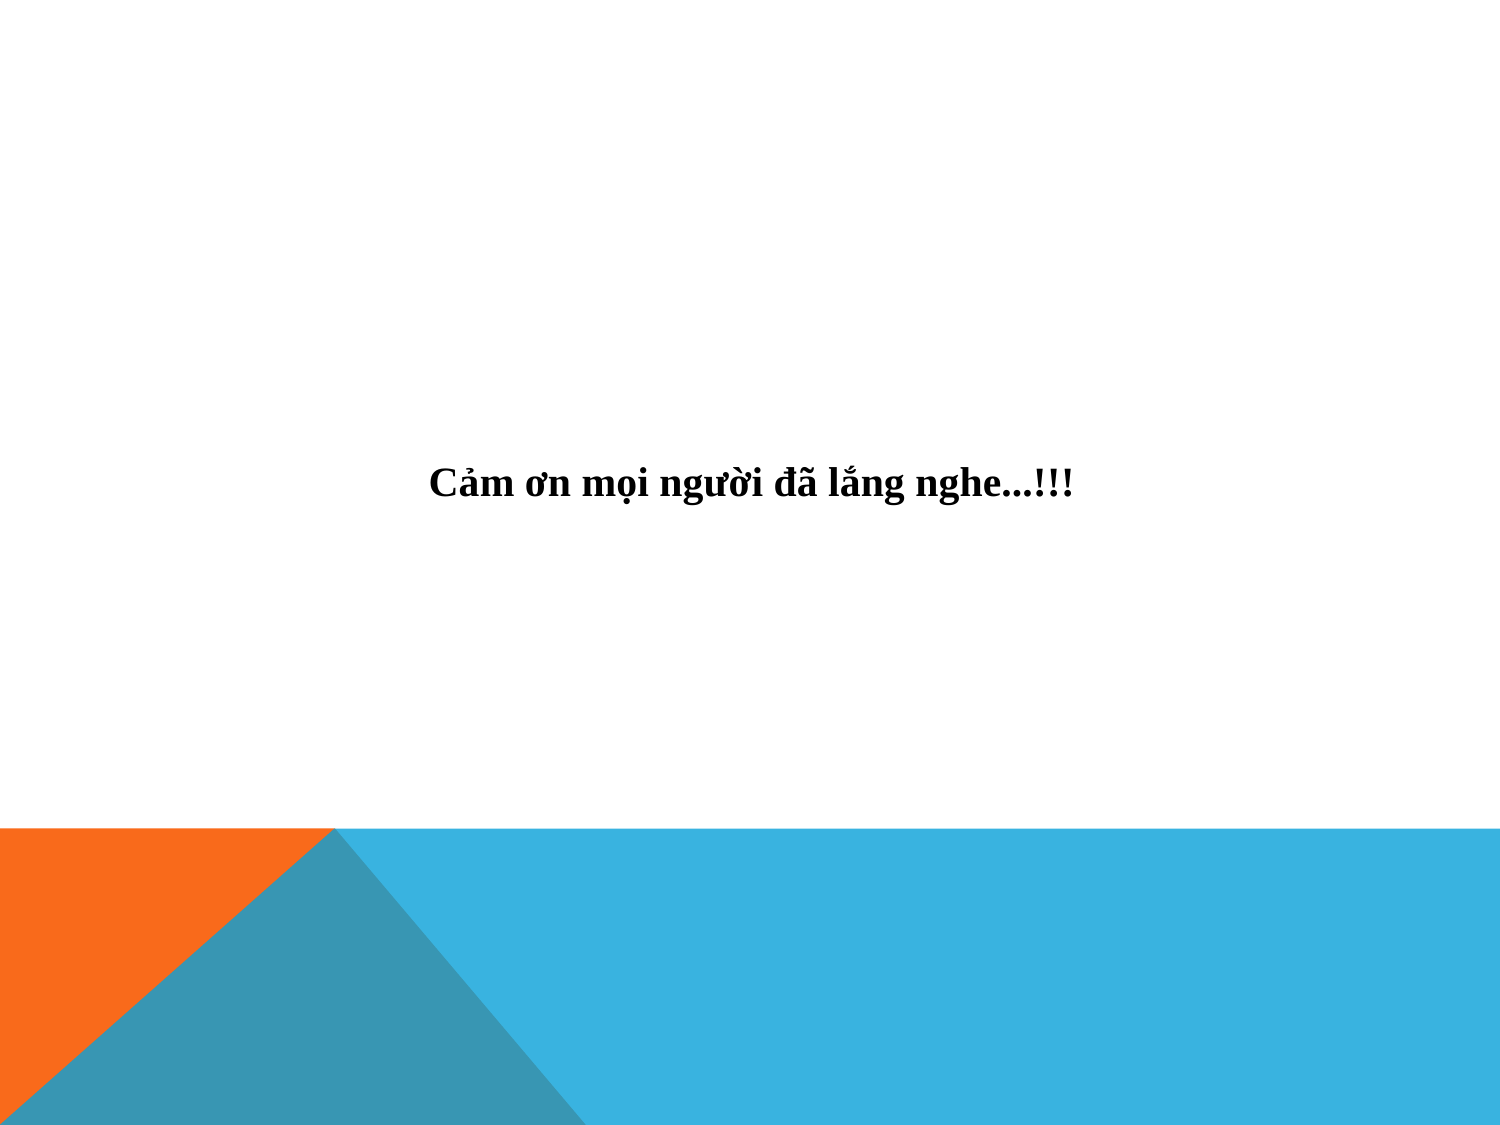

#

Cảm ơn mọi người đã lắng nghe...!!!